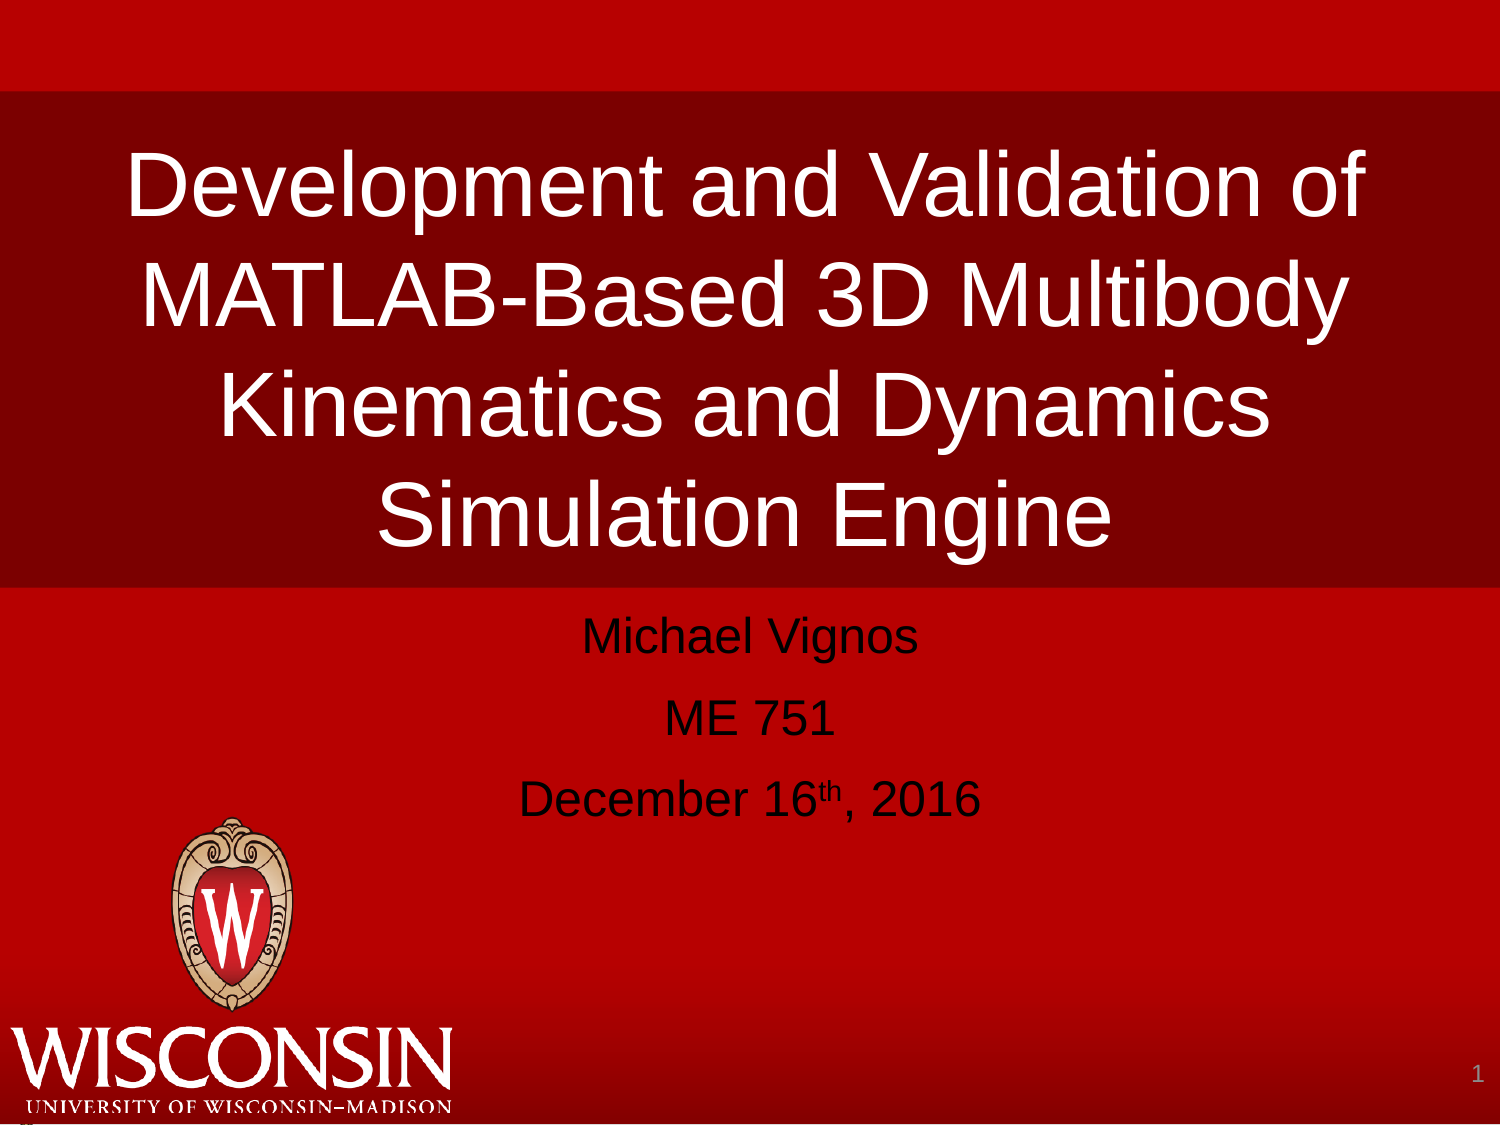

# Development and Validation of MATLAB-Based 3D Multibody Kinematics and Dynamics Simulation Engine
Michael Vignos
ME 751
December 16th, 2016
1